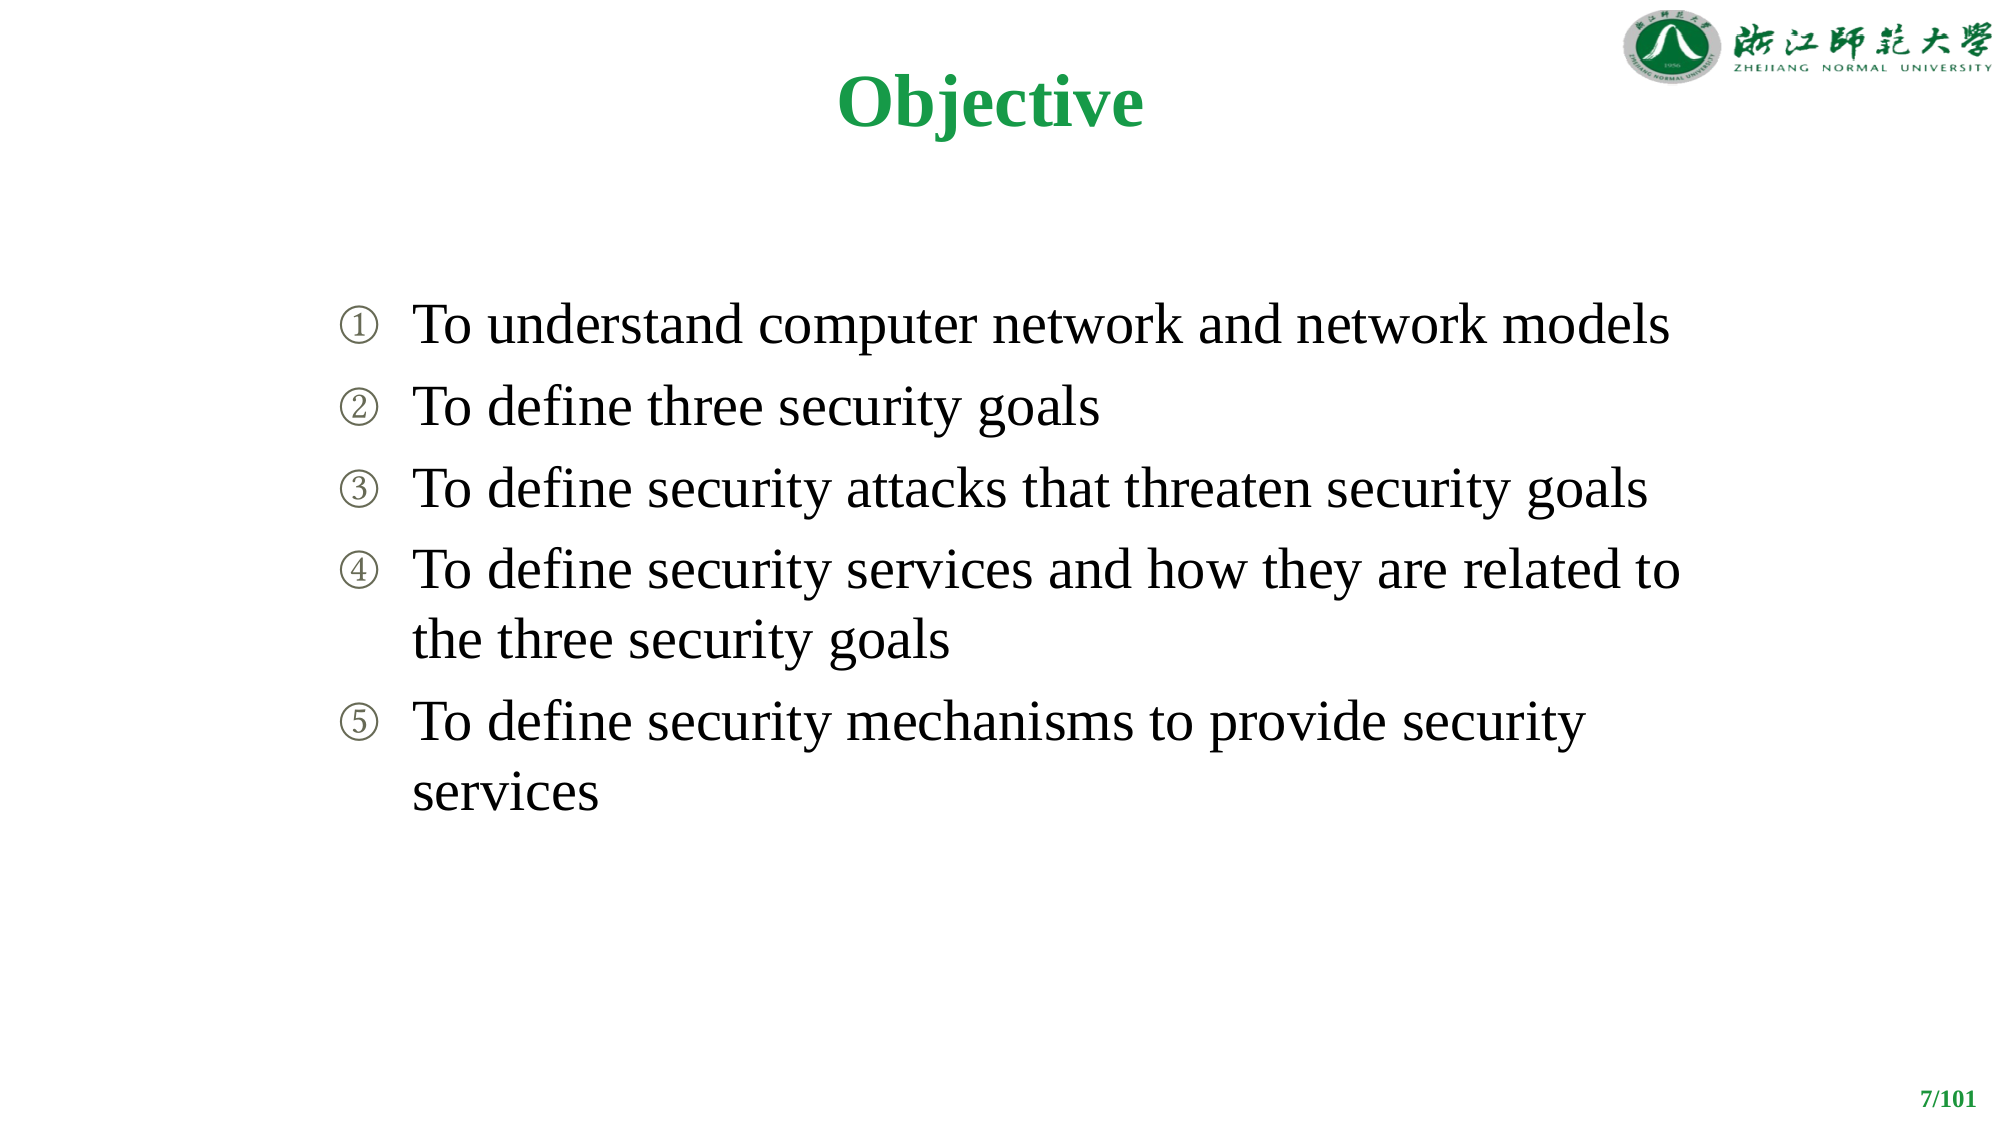

# Objective

To understand computer network and network models
To define three security goals
To define security attacks that threaten security goals
To define security services and how they are related to the three security goals
To define security mechanisms to provide security services